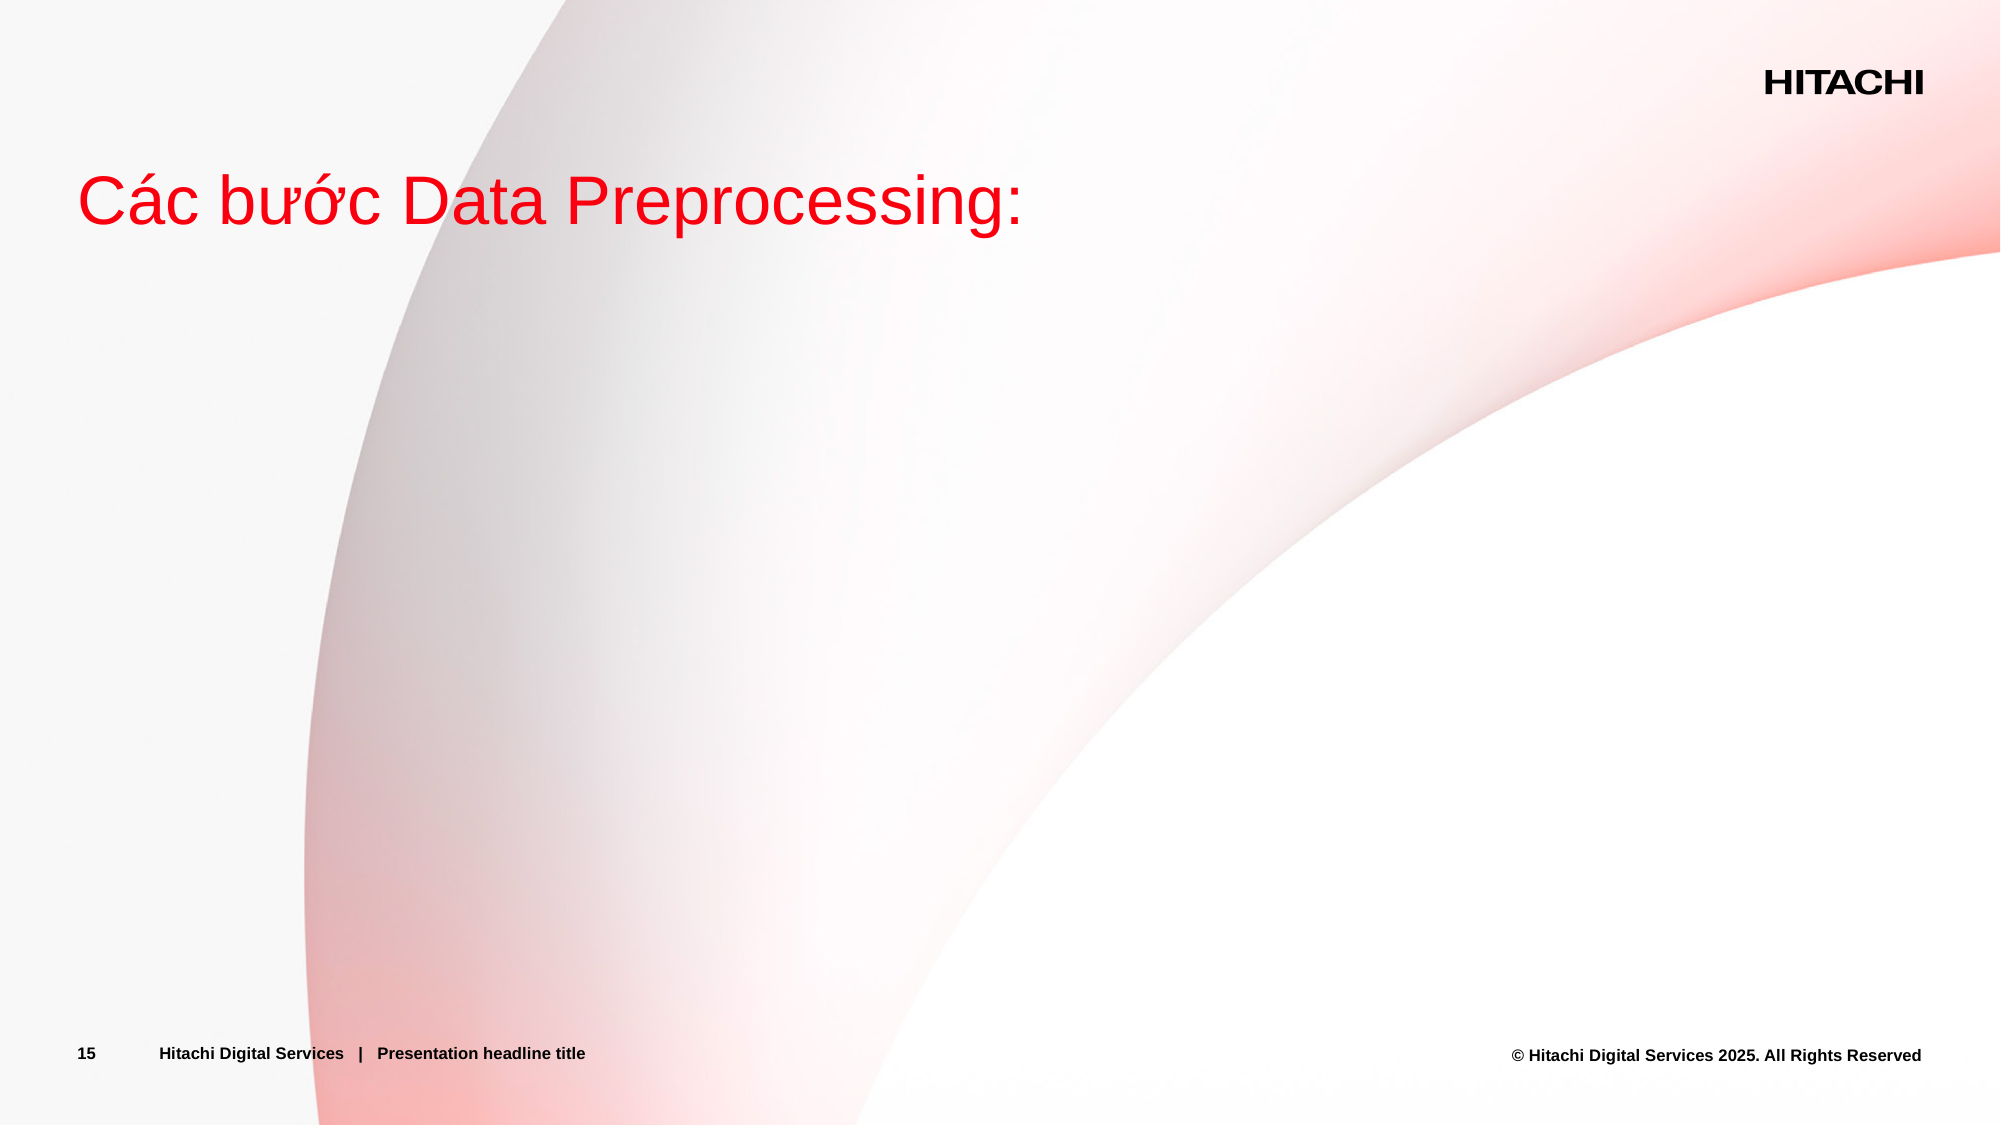

# Các bước Data Preprocessing:
15
Hitachi Digital Services   |   Presentation headline title